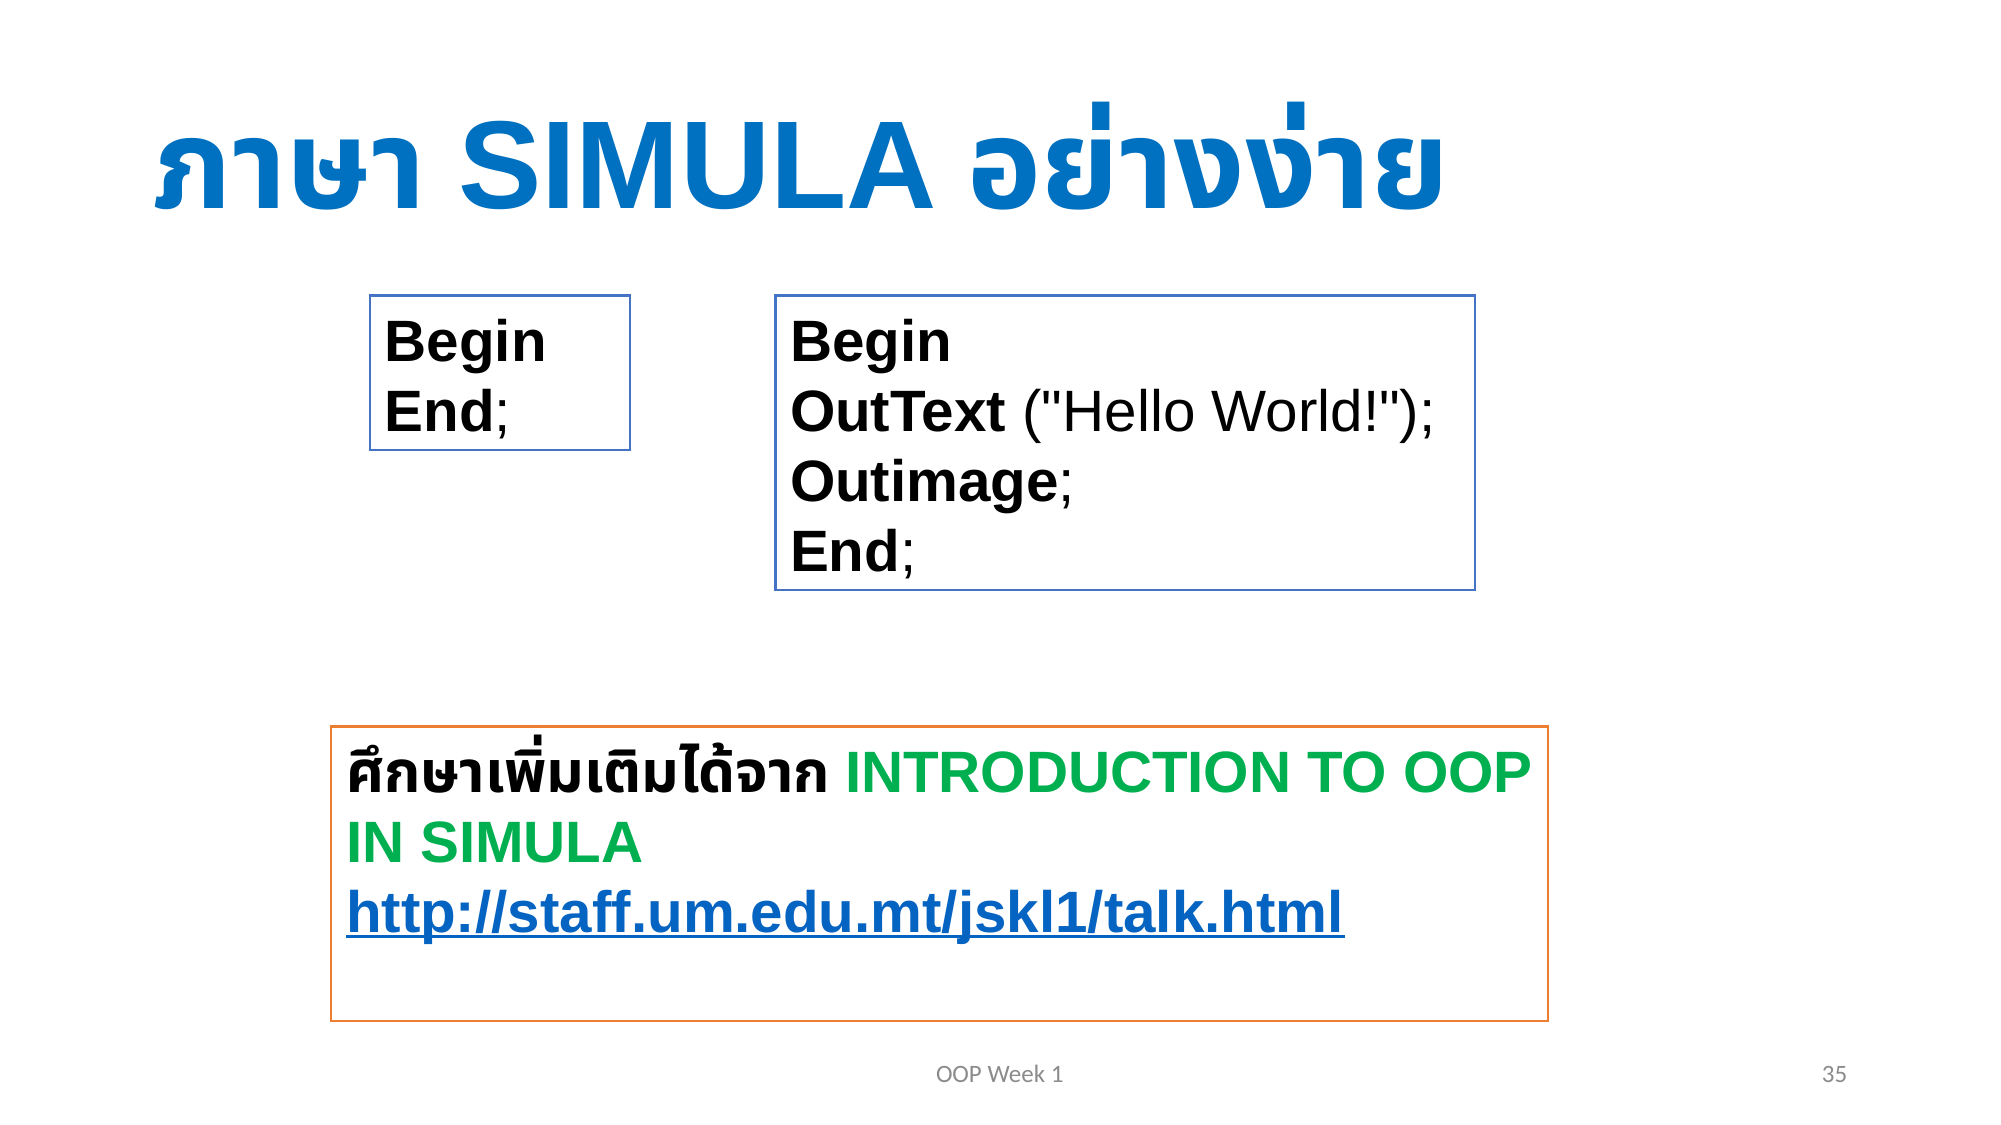

# ภาษา SIMULA อย่างง่าย
Begin
End;
Begin
OutText ("Hello World!");
Outimage;
End;
ศึกษาเพิ่มเติมได้จาก INTRODUCTION TO OOP IN SIMULA
http://staff.um.edu.mt/jskl1/talk.html

OOP Week 1
35